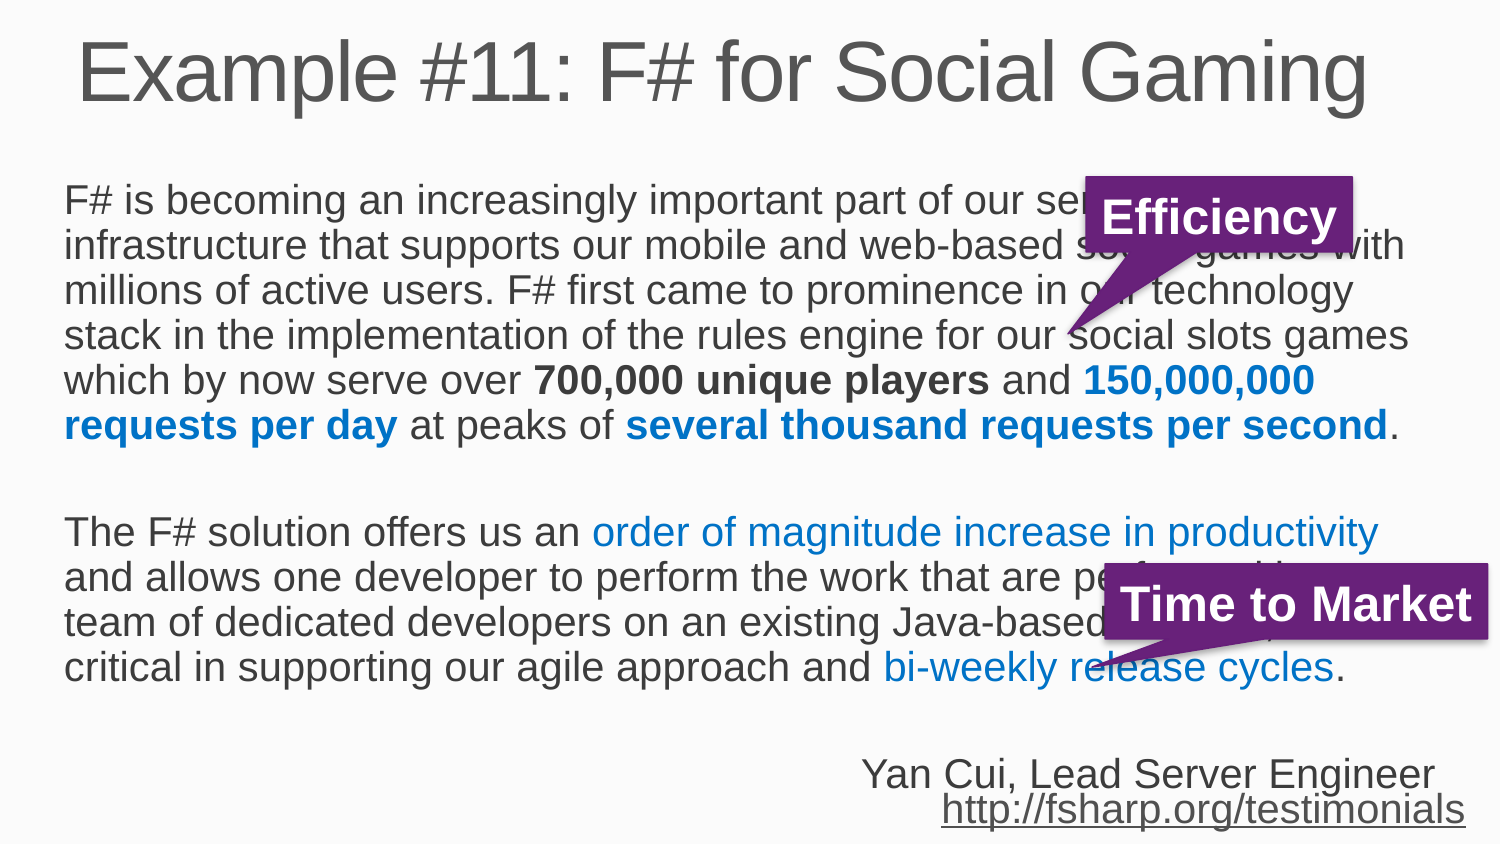

# Example #11: F# for Social Gaming
Efficiency
F# is becoming an increasingly important part of our server side infrastructure that supports our mobile and web-based social games with millions of active users. F# first came to prominence in our technology stack in the implementation of the rules engine for our social slots games which by now serve over 700,000 unique players and 150,000,000 requests per day at peaks of several thousand requests per second.

The F# solution offers us an order of magnitude increase in productivity and allows one developer to perform the work that are performed by a team of dedicated developers on an existing Java-based solution, and is critical in supporting our agile approach and bi-weekly release cycles.

Yan Cui, Lead Server Engineer
Time to Market
http://fsharp.org/testimonials